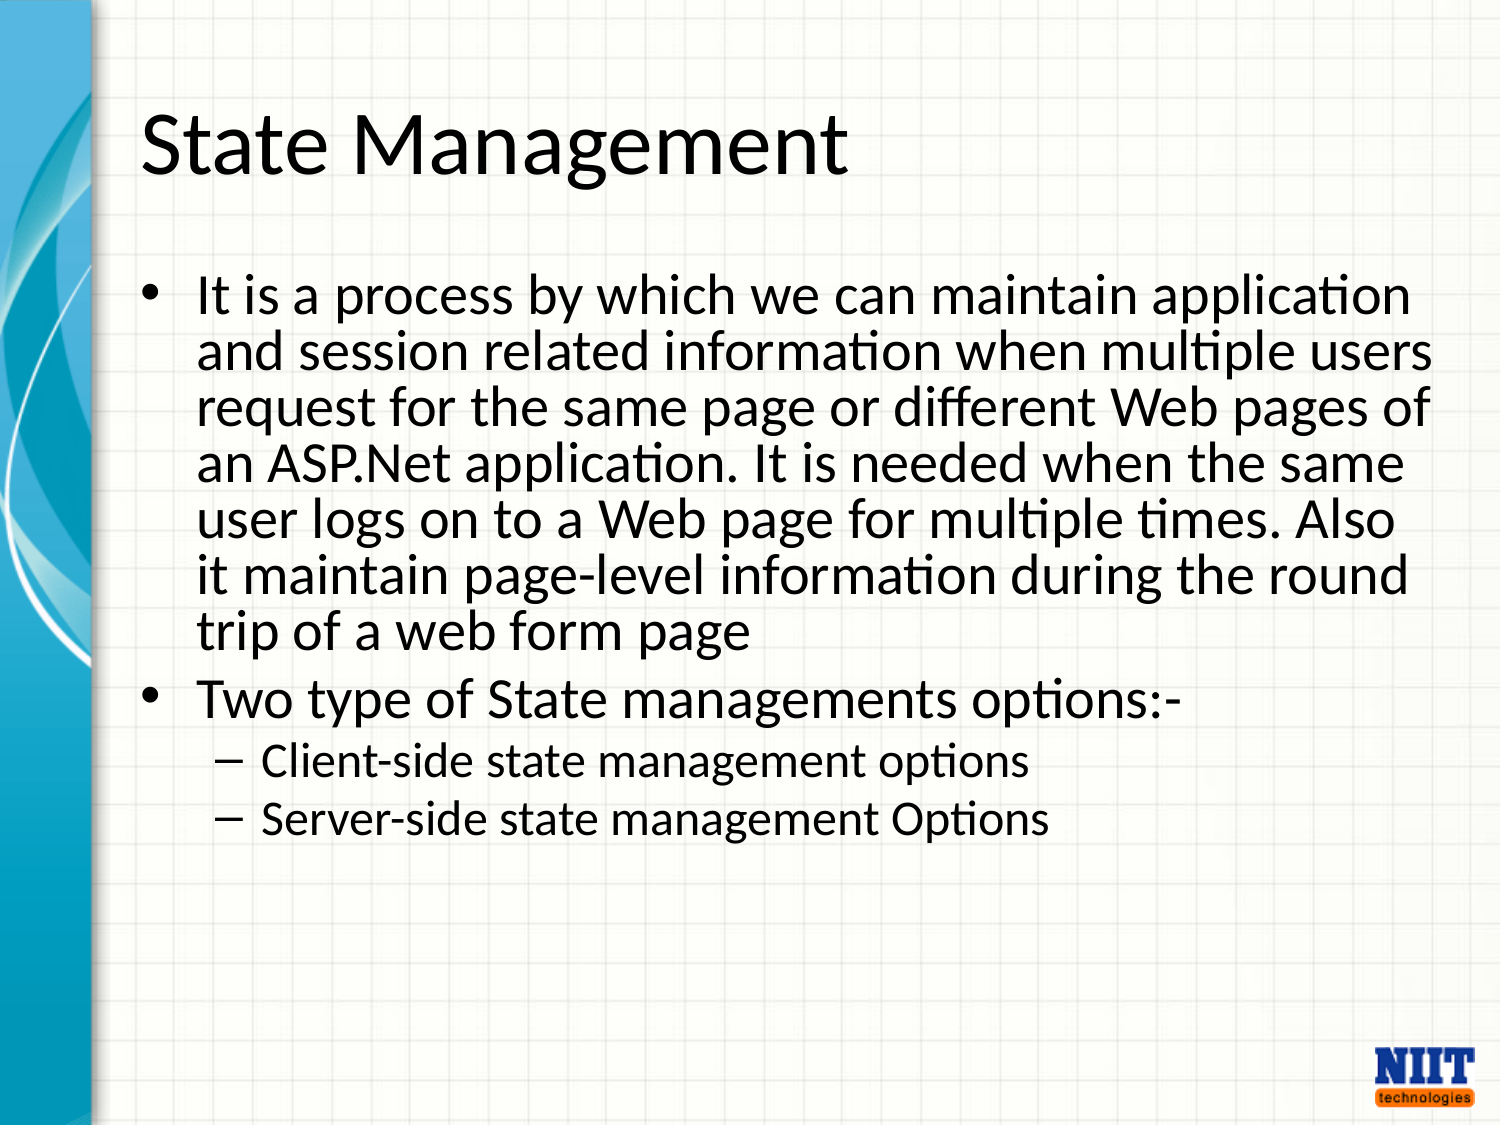

# State Management
It is a process by which we can maintain application and session related information when multiple users request for the same page or different Web pages of an ASP.Net application. It is needed when the same user logs on to a Web page for multiple times. Also it maintain page-level information during the round trip of a web form page
Two type of State managements options:-
Client-side state management options
Server-side state management Options